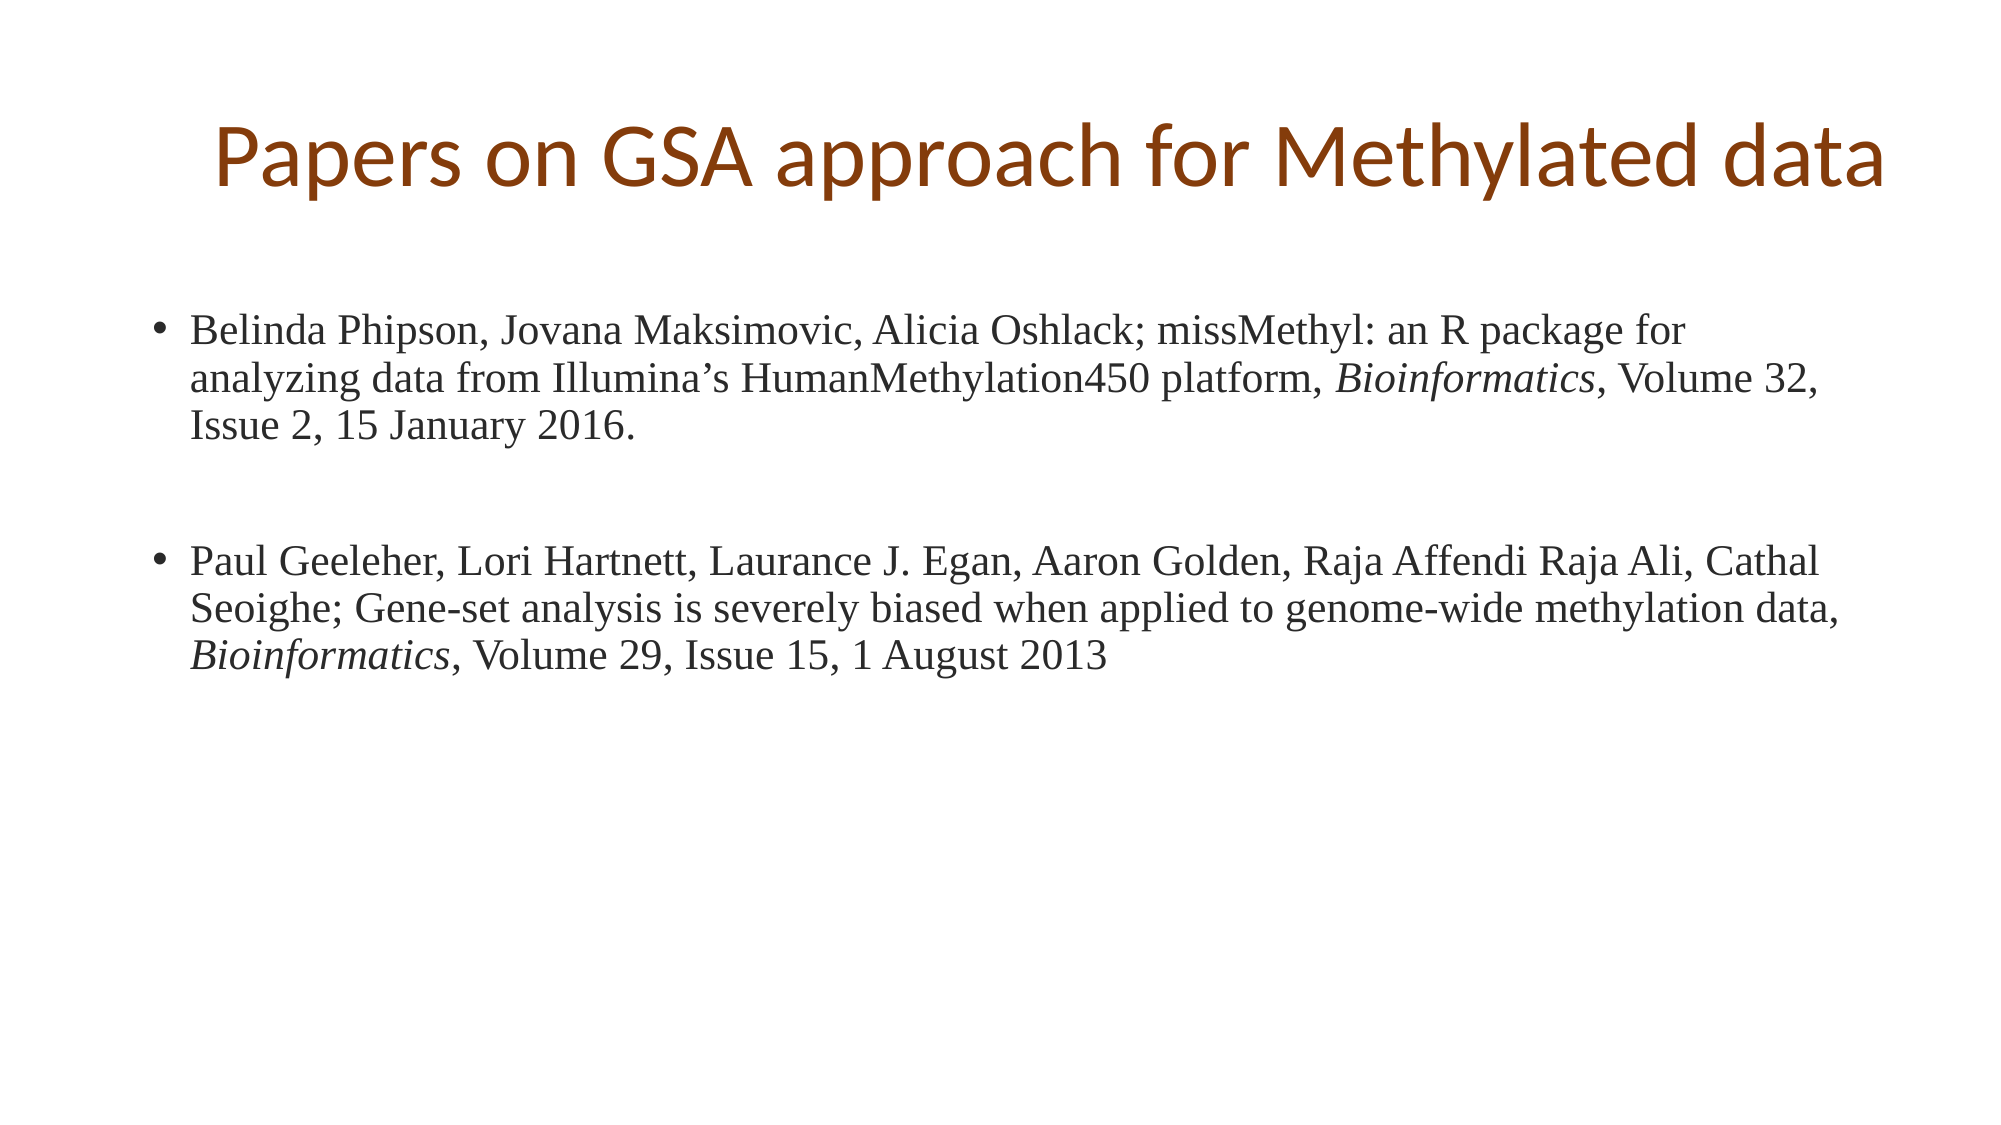

# Papers on GSA approach for Methylated data
Belinda Phipson, Jovana Maksimovic, Alicia Oshlack; missMethyl: an R package for analyzing data from Illumina’s HumanMethylation450 platform, Bioinformatics, Volume 32, Issue 2, 15 January 2016.

Paul Geeleher, Lori Hartnett, Laurance J. Egan, Aaron Golden, Raja Affendi Raja Ali, Cathal Seoighe; Gene-set analysis is severely biased when applied to genome-wide methylation data, Bioinformatics, Volume 29, Issue 15, 1 August 2013